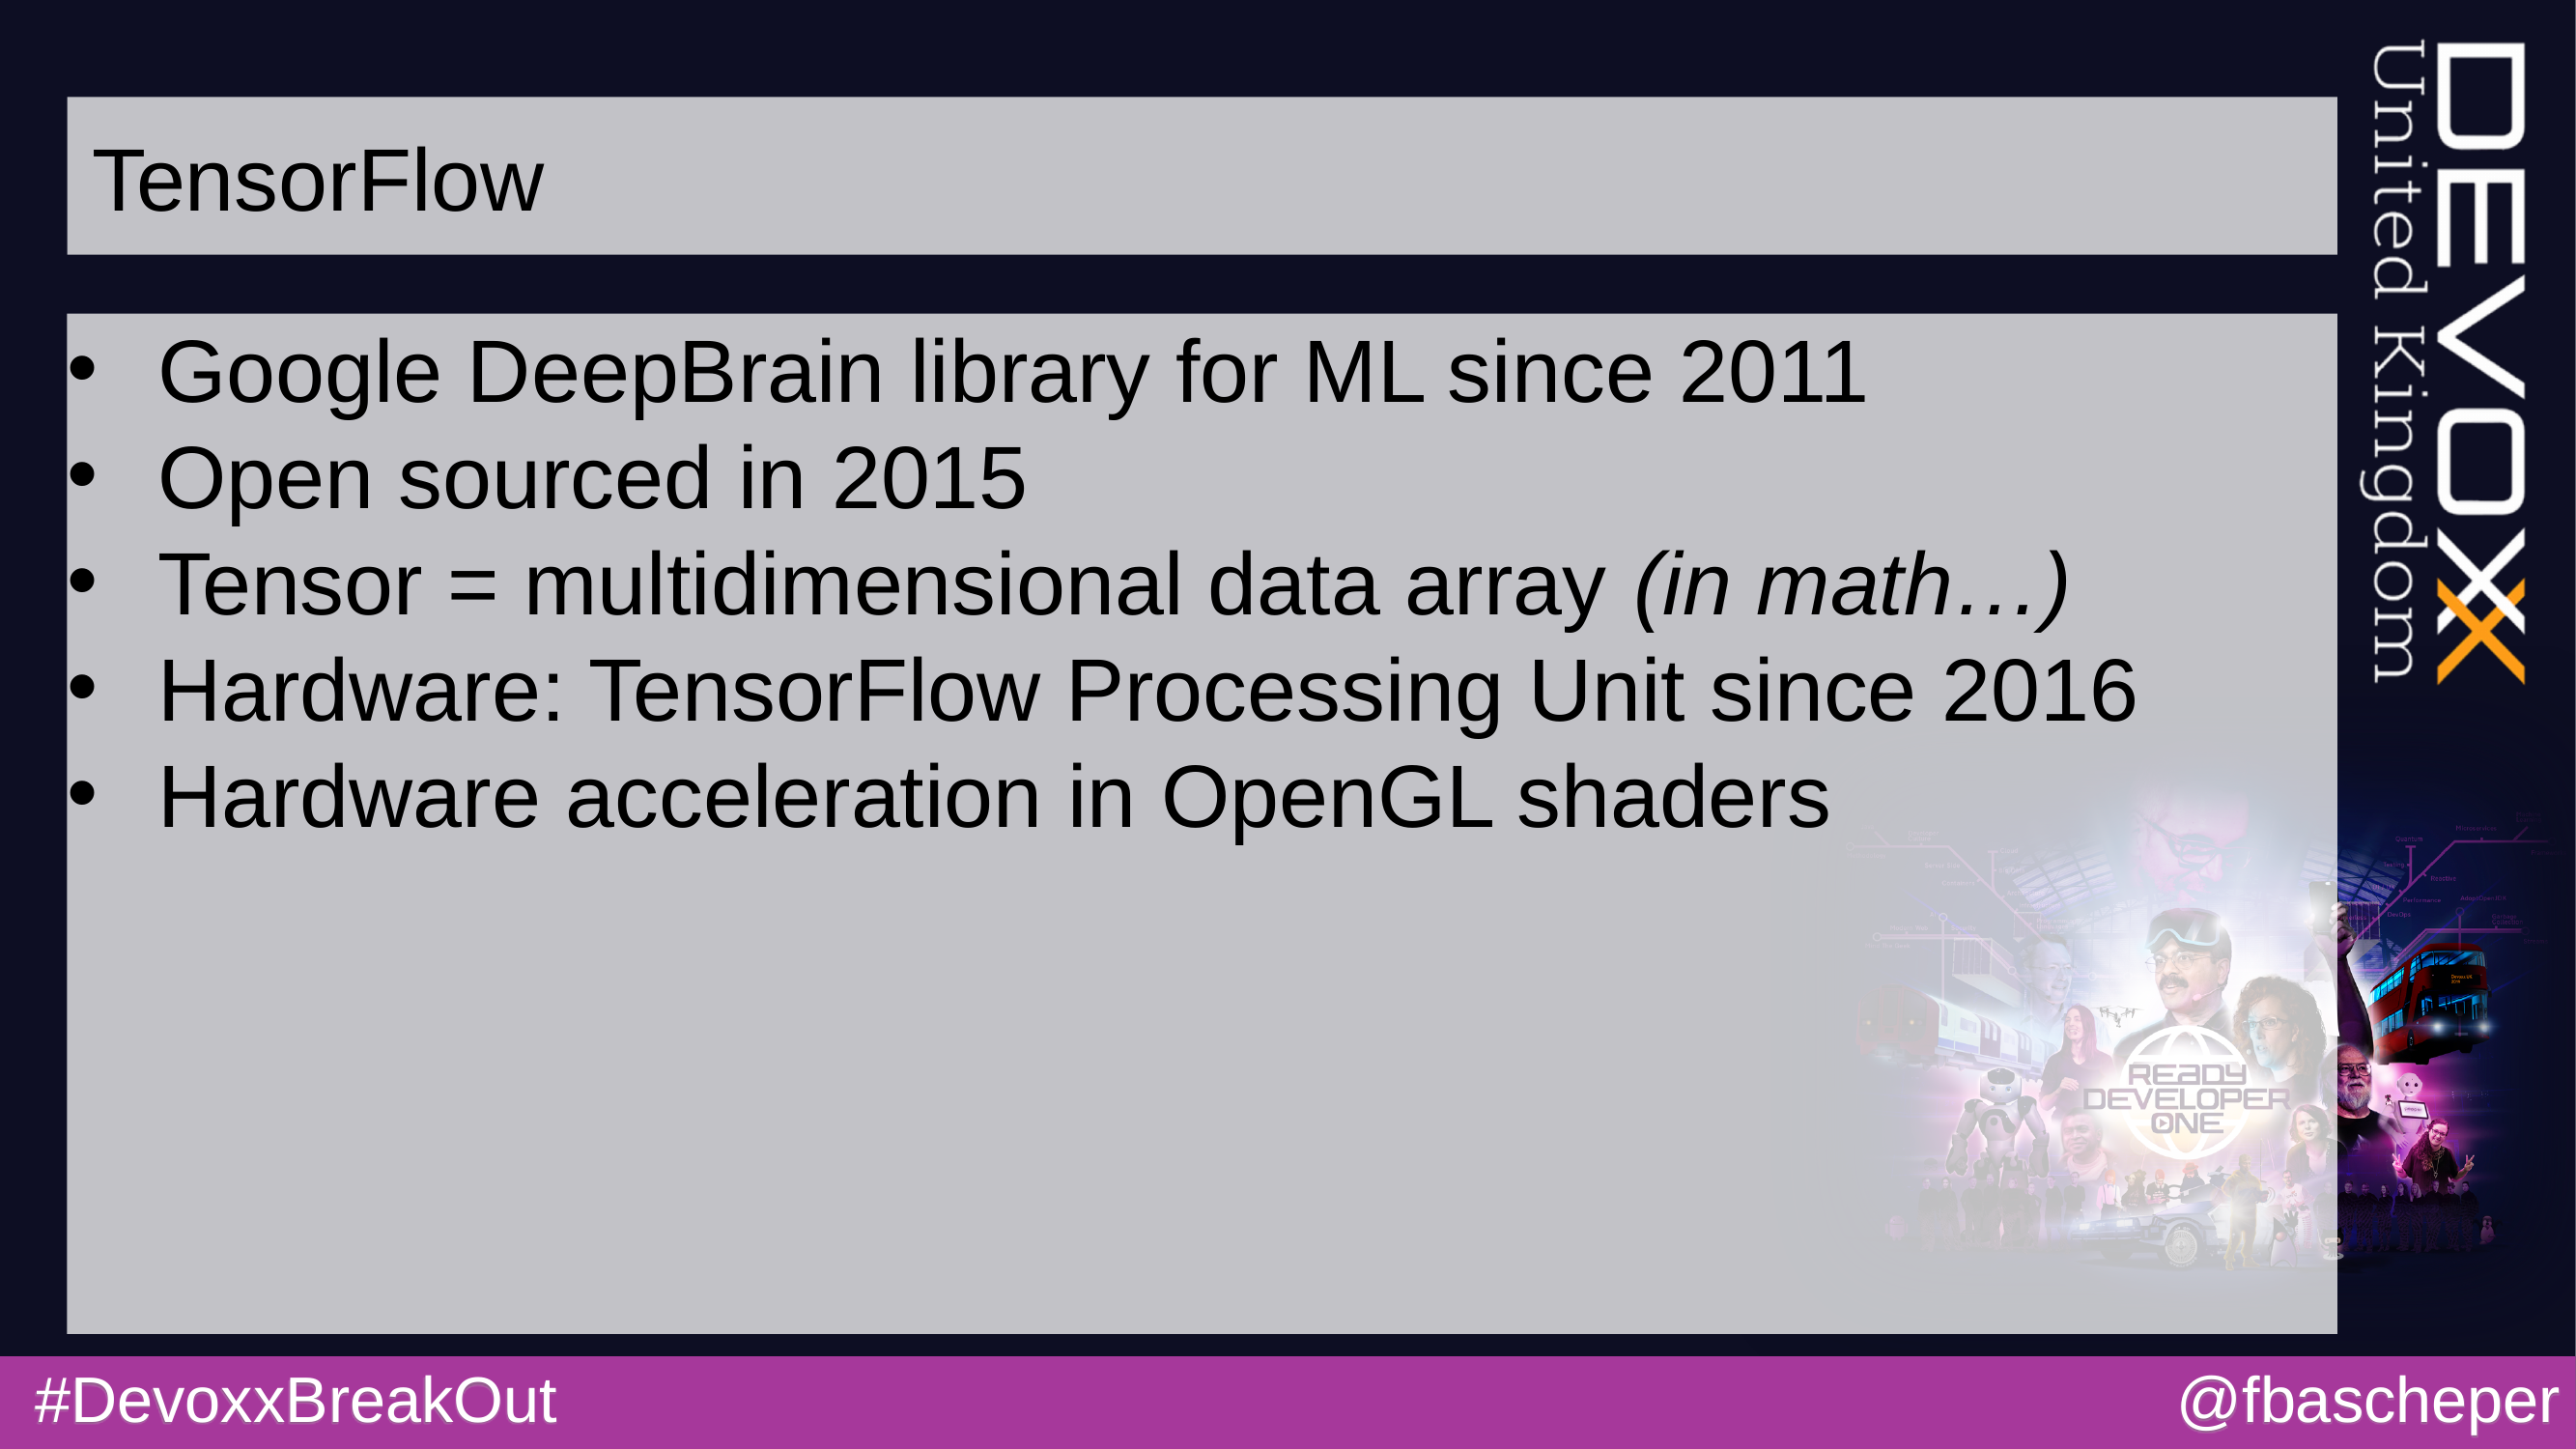

# TensorFlow
Google DeepBrain library for ML since 2011
Open sourced in 2015
Tensor = multidimensional data array (in math…)
Hardware: TensorFlow Processing Unit since 2016
Hardware acceleration in OpenGL shaders